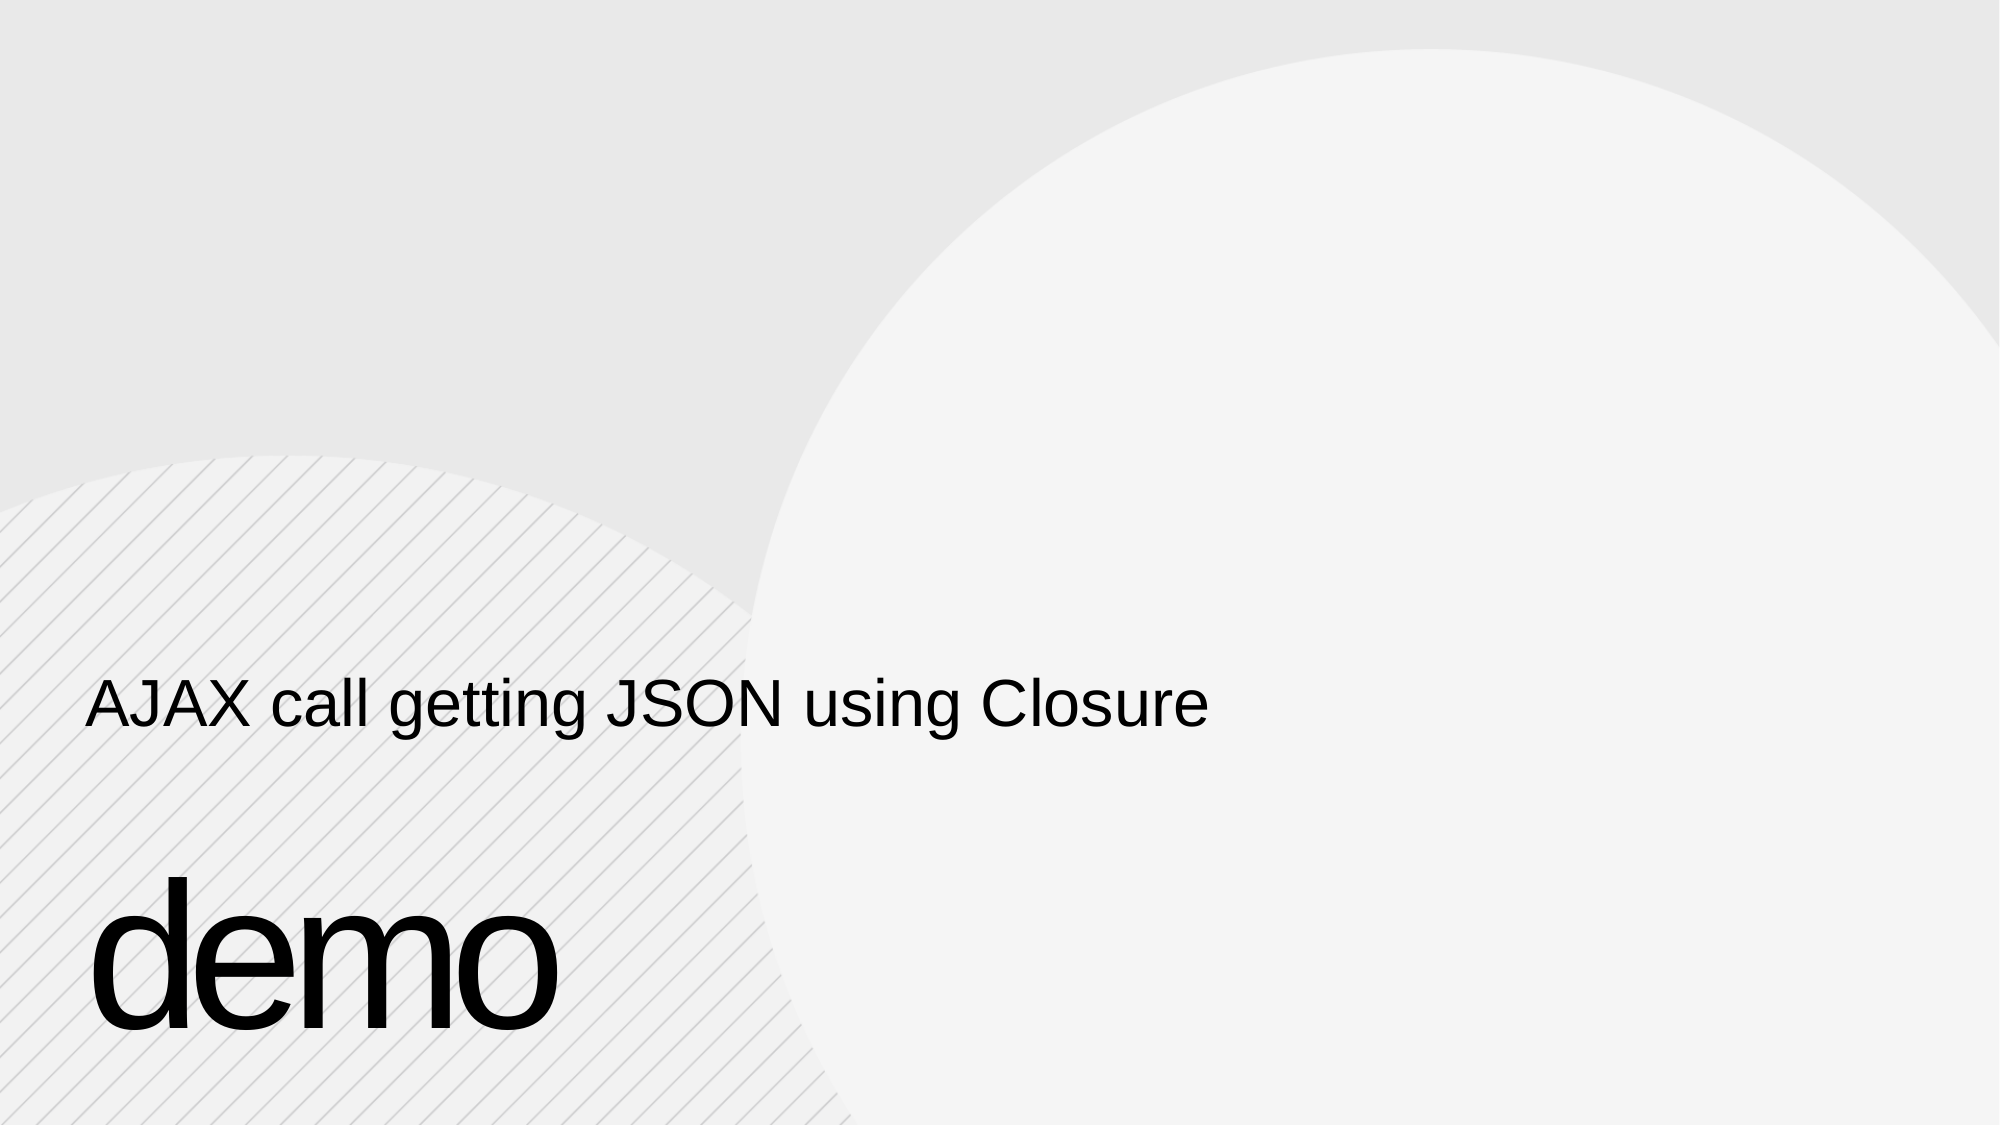

#

AJAX call getting JSON using Closure

demo